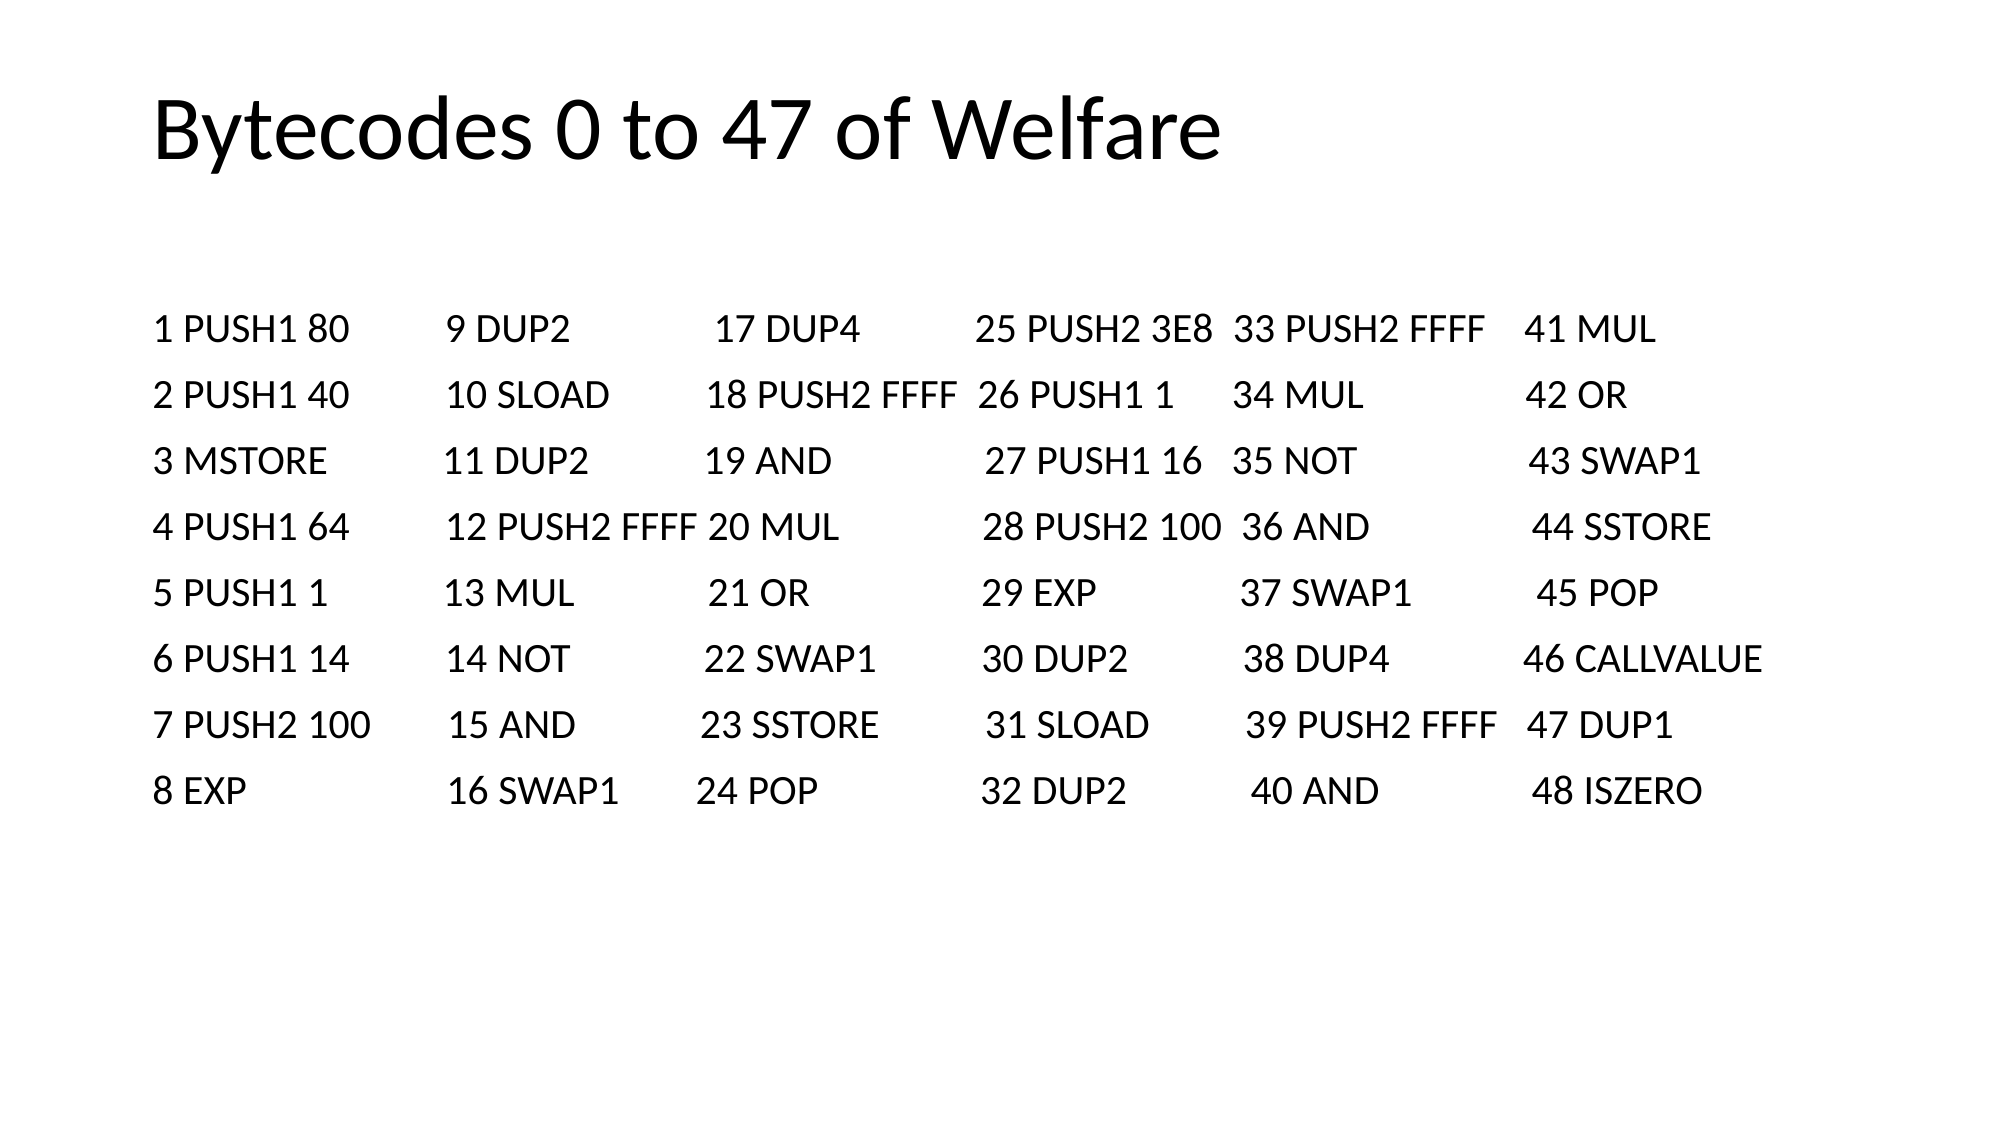

# Bytecodes 0 to 47 of Welfare
1 PUSH1 80          9 DUP2               17 DUP4            25 PUSH2 3E8  33 PUSH2 FFFF    41 MUL
2 PUSH1 40          10 SLOAD          18 PUSH2 FFFF  26 PUSH1 1      34 MUL                 42 OR
3 MSTORE            11 DUP2            19 AND                27 PUSH1 16   35 NOT                  43 SWAP1
4 PUSH1 64          12 PUSH2 FFFF 20 MUL               28 PUSH2 100  36 AND                 44 SSTORE
5 PUSH1 1            13 MUL              21 OR                  29 EXP               37 SWAP1             45 POP
6 PUSH1 14          14 NOT              22 SWAP1           30 DUP2            38 DUP4              46 CALLVALUE
7 PUSH2 100        15 AND             23 SSTORE           31 SLOAD          39 PUSH2 FFFF   47 DUP1
8 EXP                     16 SWAP1        24 POP                 32 DUP2             40 AND                48 ISZERO